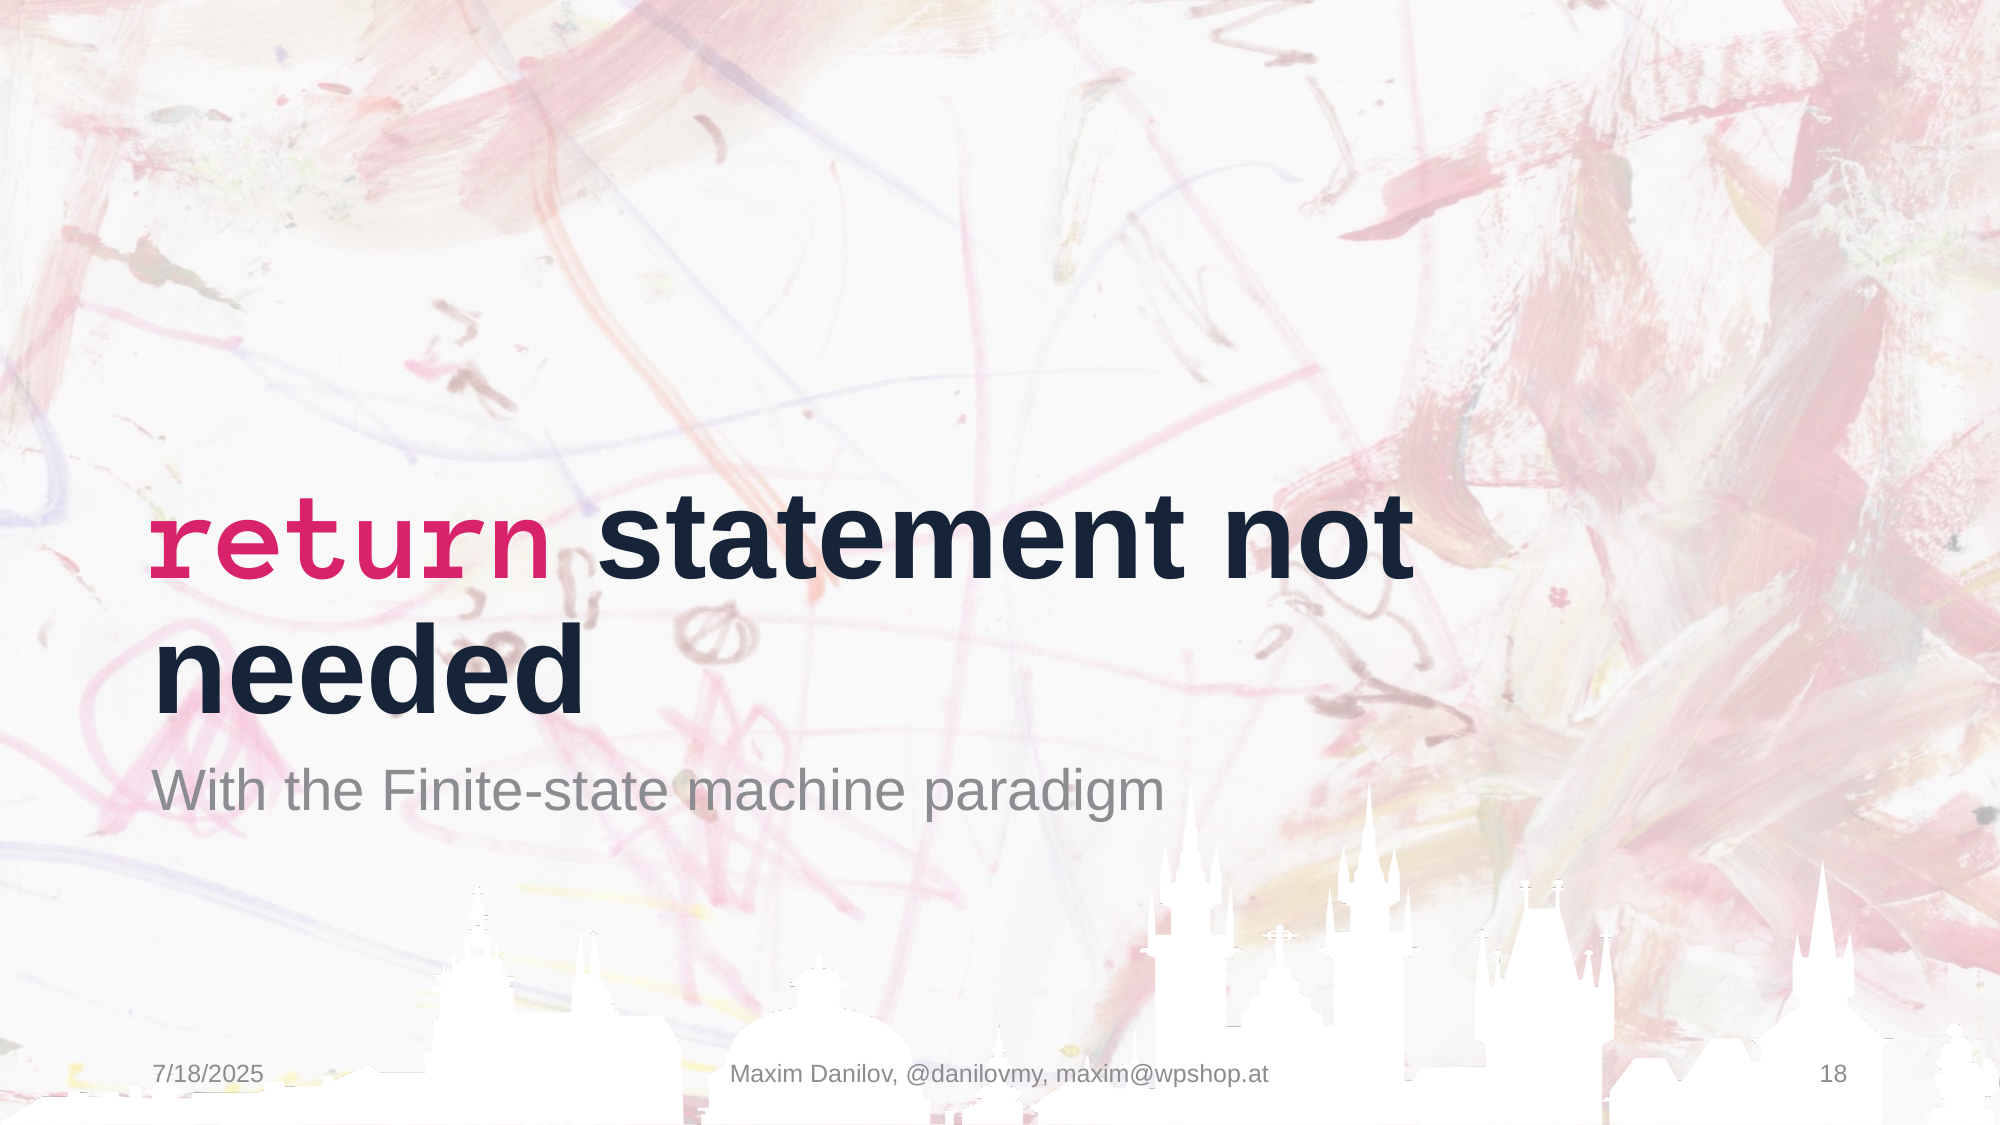

# return statement not needed
With the Finite-state machine paradigm
7/18/2025
Maxim Danilov, @danilovmy, maxim@wpshop.at
18